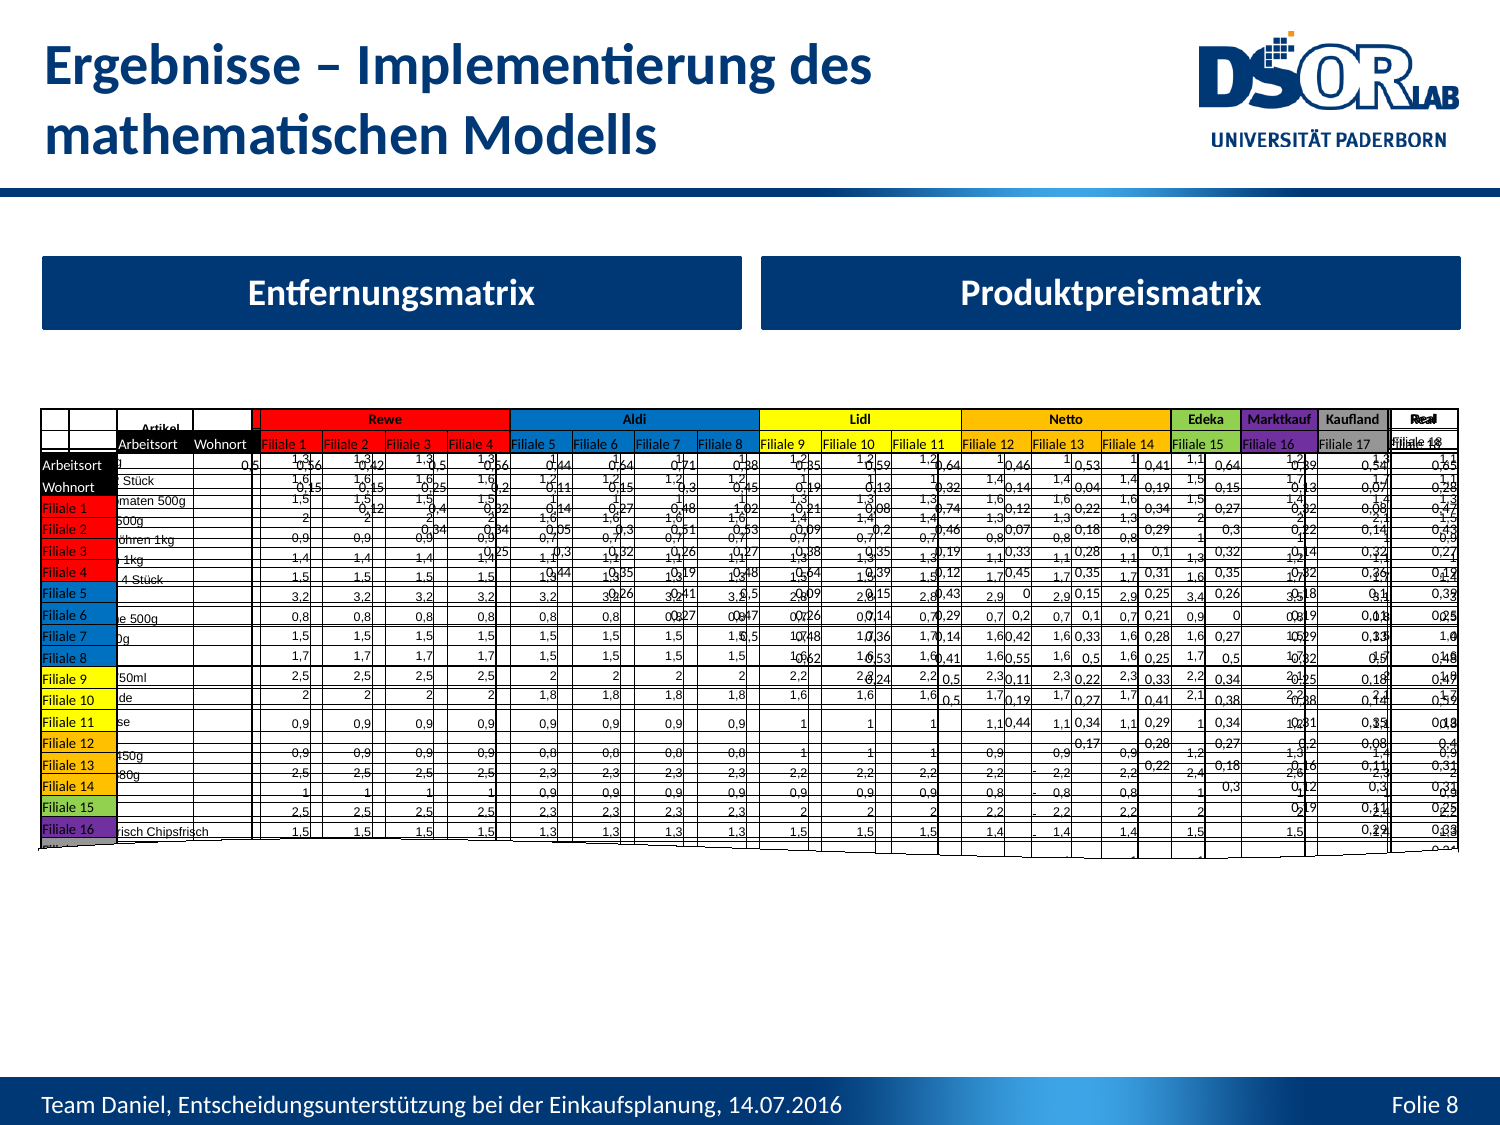

Ergebnisse – Implementierung des mathematischen Modells
Entfernungsmatrix
Produktpreismatrix
|  | Artikel | Rewe |  |  |  | Aldi |  |  |  | Lidl |  |  | Netto |  |  | Edeka | Marktkauf | Kaufland | Real |
| --- | --- | --- | --- | --- | --- | --- | --- | --- | --- | --- | --- | --- | --- | --- | --- | --- | --- | --- | --- |
|  |  | Filiale 1 | Filiale 2 | Filiale 3 | Filiale 4 | Filiale 5 | Filiale 6 | Filiale 7 | Filiale 8 | Filiale 9 | Filiale 10 | Filiale 11 | Filiale 12 | Filiale 13 | Filiale 14 | Filiale 15 | Filiale 16 | Filiale 17 | Filiale 18 |
| 1 | Äpfel 1kg | 1,3 | 1,3 | 1,3 | 1,3 | 1 | 1 | 1 | 1 | 1,2 | 1,2 | 1,2 | 1 | 1 | 1 | 1,1 | 1,2 | 1,3 | 1,1 |
| 2 | Zitrone 2 Stück | 1,6 | 1,6 | 1,6 | 1,6 | 1,2 | 1,2 | 1,2 | 1,2 | 1 | 1 | 1 | 1,4 | 1,4 | 1,4 | 1,5 | 1,7 | 1,7 | 1,1 |
| 3 | Rispentomaten 500g | 1,5 | 1,5 | 1,5 | 1,5 | 1 | 1 | 1 | 1 | 1,3 | 1,3 | 1,3 | 1,6 | 1,6 | 1,6 | 1,5 | 1,4 | 1,4 | 1,3 |
| 4 | Paprika 500g | 2 | 2 | 2 | 2 | 1,6 | 1,6 | 1,6 | 1,6 | 1,4 | 1,4 | 1,4 | 1,3 | 1,3 | 1,3 | 2 | 2 | 2,1 | 1,5 |
| 5 | Speisemöhren 1kg | 0,9 | 0,9 | 0,9 | 0,9 | 0,7 | 0,7 | 0,7 | 0,7 | 0,7 | 0,7 | 0,7 | 0,8 | 0,8 | 0,8 | 1 | 1 | 1 | 0,9 |
| 6 | Bananen 1kg | 1,4 | 1,4 | 1,4 | 1,4 | 1,1 | 1,1 | 1,1 | 1,1 | 1,3 | 1,3 | 1,3 | 1,1 | 1,1 | 1,1 | 1,3 | 1,2 | 1,1 | 1 |
| 7 | Limetten 4 Stück | 1,5 | 1,5 | 1,5 | 1,5 | 1,3 | 1,3 | 1,3 | 1,3 | 1,5 | 1,5 | 1,5 | 1,7 | 1,7 | 1,7 | 1,6 | 1,7 | 1,7 | 1,4 |
| 8 | Milch 4L | 3,2 | 3,2 | 3,2 | 3,2 | 3,2 | 3,2 | 3,2 | 3,2 | 2,8 | 2,8 | 2,8 | 2,9 | 2,9 | 2,9 | 3,4 | 3,5 | 3,1 | 3 |
| 9 | Margarine 500g | 0,8 | 0,8 | 0,8 | 0,8 | 0,8 | 0,8 | 0,8 | 0,8 | 0,7 | 0,7 | 0,7 | 0,7 | 0,7 | 0,7 | 0,9 | 0,8 | 0,8 | 0,5 |
| 10 | Käse 150g | 1,5 | 1,5 | 1,5 | 1,5 | 1,5 | 1,5 | 1,5 | 1,5 | 1,7 | 1,7 | 1,7 | 1,6 | 1,6 | 1,6 | 1,6 | 1,5 | 1,5 | 1,4 |
| 11 | Salami | 1,7 | 1,7 | 1,7 | 1,7 | 1,5 | 1,5 | 1,5 | 1,5 | 1,6 | 1,6 | 1,6 | 1,6 | 1,6 | 1,6 | 1,7 | 1,7 | 1,7 | 1,6 |
| 12 | Rapsöl 750ml | 2,5 | 2,5 | 2,5 | 2,5 | 2 | 2 | 2 | 2 | 2,2 | 2,2 | 2,2 | 2,3 | 2,3 | 2,3 | 2,2 | 2,1 | 2 | 1,8 |
| 13 | Marmelade | 2 | 2 | 2 | 2 | 1,8 | 1,8 | 1,8 | 1,8 | 1,6 | 1,6 | 1,6 | 1,7 | 1,7 | 1,7 | 2,1 | 2,2 | 2,1 | 1,7 |
| 14 | Frischkäse 125g | 0,9 | 0,9 | 0,9 | 0,9 | 0,9 | 0,9 | 0,9 | 0,9 | 1 | 1 | 1 | 1,1 | 1,1 | 1,1 | 1 | 1,2 | 1,1 | 0,8 |
| 15 | Joghurt 450g | 0,9 | 0,9 | 0,9 | 0,9 | 0,8 | 0,8 | 0,8 | 0,8 | 1 | 1 | 1 | 0,9 | 0,9 | 0,9 | 1,2 | 1,3 | 1,4 | 0,9 |
| 16 | Nutella 380g | 2,5 | 2,5 | 2,5 | 2,5 | 2,3 | 2,3 | 2,3 | 2,3 | 2,2 | 2,2 | 2,2 | 2,2 | 2,2 | 2,2 | 2,4 | 2,6 | 2,3 | 2 |
| 17 | Toast | 1 | 1 | 1 | 1 | 0,9 | 0,9 | 0,9 | 0,9 | 0,9 | 0,9 | 0,9 | 0,8 | 0,8 | 0,8 | 1 | 1 | 1 | 0,9 |
| 18 | Brot | 2,5 | 2,5 | 2,5 | 2,5 | 2,3 | 2,3 | 2,3 | 2,3 | 2 | 2 | 2 | 2,2 | 2,2 | 2,2 | 2 | 2 | 2,4 | 2,2 |
| 19 | Funny-Frisch Chipsfrisch | 1,5 | 1,5 | 1,5 | 1,5 | 1,3 | 1,3 | 1,3 | 1,3 | 1,5 | 1,5 | 1,5 | 1,4 | 1,4 | 1,4 | 1,5 | 1,5 | 1,4 | 1,3 |
| 20 | Kinder Schokolade 125 g | 1,1 | 1,1 | 1,1 | 1,1 | 10000 | 10000 | 10000 | 10000 | 10000 | 10000 | 10000 | 1 | 1 | 1 | 1 | 0,9 | 1,1 | 10000 |
| 21 | Haribo 200g | 0,7 | 0,7 | 0,7 | 0,7 | 10000 | 10000 | 10000 | 10000 | 0,6 | 0,6 | 0,6 | 0,5 | 0,5 | 0,5 | 0,8 | 0,9 | 0,7 | 0,6 |
| 22 | Prinzenrolle | 1,6 | 1,6 | 1,6 | 1,6 | 10000 | 10000 | 10000 | 10000 | 1,3 | 1,3 | 1,3 | 1,4 | 1,4 | 1,4 | 1,7 | 1,9 | 1,8 | 1,4 |
| 23 | Coca Cola 1L | 1 | 1 | 1 | 1 | 0,9 | 0,9 | 0,9 | 0,9 | 0,8 | 0,8 | 0,8 | 10000 | 10000 | 10000 | 1 | 1,1 | 1,1 | 0,8 |
| 24 | Carolinen Medium 12L | 6,5 | 6,5 | 6,5 | 6,5 | 10000 | 10000 | 10000 | 10000 | 10000 | 10000 | 10000 | 10000 | 10000 | 10000 | 6 | 6,3 | 7,5 | 10000 |
| 25 | Carolinen Apfelschorle 12L | 10 | 10 | 10 | 10 | 10000 | 10000 | 10000 | 10000 | 10000 | 10000 | 10000 | 10000 | 10000 | 10000 | 9 | 10,5 | 11 | 10000 |
| 26 | Krombacher 4 L | 7 | 7 | 7 | 7 | 5 | 5 | 5 | 5 | 10000 | 10000 | 10000 | 10000 | 10000 | 10000 | 6 | 7,5 | 6 | 10000 |
|  |  |  | Rewe |  |  |  | Aldi |  |  |  | Lidl |  |  | Netto |  |  | Edeka | Marktkauf | Kaufland | Real |
| --- | --- | --- | --- | --- | --- | --- | --- | --- | --- | --- | --- | --- | --- | --- | --- | --- | --- | --- | --- | --- |
|  | Arbeitsort | Wohnort | Filiale 1 | Filiale 2 | Filiale 3 | Filiale 4 | Filiale 5 | Filiale 6 | Filiale 7 | Filiale 8 | Filiale 9 | Filiale 10 | Filiale 11 | Filiale 12 | Filiale 13 | Filiale 14 | Filiale 15 | Filiale 16 | Filiale 17 | Filiale 18 |
| Arbeitsort |  | 0,5 | 0,56 | 0,42 | 0,5 | 0,56 | 0,44 | 0,64 | 0,71 | 0,38 | 0,35 | 0,59 | 0,64 | 0,46 | 0,53 | 0,41 | 0,64 | 0,39 | 0,54 | 0,65 |
| Wohnort |  |  | 0,15 | 0,15 | 0,25 | 0,2 | 0,11 | 0,15 | 0,3 | 0,45 | 0,19 | 0,13 | 0,32 | 0,14 | 0,04 | 0,19 | 0,15 | 0,13 | 0,07 | 0,28 |
| Filiale 1 |  |  |  | 0,12 | 0,4 | 0,32 | 0,14 | 0,27 | 0,48 | 1,02 | 0,21 | 0,08 | 0,74 | 0,12 | 0,22 | 0,34 | 0,27 | 0,32 | 0,08 | 0,47 |
| Filiale 2 |  |  |  |  | 0,34 | 0,34 | 0,05 | 0,3 | 0,51 | 0,53 | 0,09 | 0,2 | 0,46 | 0,07 | 0,18 | 0,29 | 0,3 | 0,22 | 0,14 | 0,43 |
| Filiale 3 |  |  |  |  |  | 0,25 | 0,3 | 0,32 | 0,26 | 0,27 | 0,38 | 0,35 | 0,19 | 0,33 | 0,28 | 0,1 | 0,32 | 0,14 | 0,32 | 0,27 |
| Filiale 4 |  |  |  |  |  |  | 0,44 | 0,35 | 0,19 | 0,48 | 0,64 | 0,39 | 0,12 | 0,45 | 0,35 | 0,31 | 0,35 | 0,32 | 0,36 | 0,19 |
| Filiale 5 |  |  |  |  |  |  |  | 0,26 | 0,41 | 0,5 | 0,09 | 0,15 | 0,43 | 0 | 0,15 | 0,25 | 0,26 | 0,18 | 0,1 | 0,39 |
| Filiale 6 |  |  |  |  |  |  |  |  | 0,27 | 0,47 | 0,26 | 0,14 | 0,29 | 0,2 | 0,1 | 0,21 | 0 | 0,19 | 0,11 | 0,25 |
| Filiale 7 |  |  |  |  |  |  |  |  |  | 0,5 | 0,48 | 0,36 | 0,14 | 0,42 | 0,33 | 0,28 | 0,27 | 0,29 | 0,33 | 0 |
| Filiale 8 |  |  |  |  |  |  |  |  |  |  | 0,62 | 0,53 | 0,41 | 0,55 | 0,5 | 0,25 | 0,5 | 0,32 | 0,5 | 0,48 |
| Filiale 9 |  |  |  |  |  |  |  |  |  |  |  | 0,24 | 0,5 | 0,11 | 0,22 | 0,33 | 0,34 | 0,25 | 0,18 | 0,47 |
| Filiale 10 |  |  |  |  |  |  |  |  |  |  |  |  | 0,5 | 0,19 | 0,27 | 0,41 | 0,38 | 0,38 | 0,14 | 0,59 |
| Filiale 11 |  |  |  |  |  |  |  |  |  |  |  |  |  | 0,44 | 0,34 | 0,29 | 0,34 | 0,31 | 0,35 | 0,13 |
| Filiale 12 |  |  |  |  |  |  |  |  |  |  |  |  |  |  | 0,17 | 0,28 | 0,27 | 0,2 | 0,08 | 0,4 |
| Filiale 13 |  |  |  |  |  |  |  |  |  |  |  |  |  |  |  | 0,22 | 0,18 | 0,16 | 0,11 | 0,31 |
| Filiale 14 |  |  |  |  |  |  |  |  |  |  |  |  |  |  |  |  | 0,3 | 0,12 | 0,3 | 0,31 |
| Filiale 15 |  |  |  |  |  |  |  |  |  |  |  |  |  |  |  |  |  | 0,19 | 0,11 | 0,25 |
| Filiale 16 |  |  |  |  |  |  |  |  |  |  |  |  |  |  |  |  |  |  | 0,29 | 0,33 |
| Filiale 17 |  |  |  |  |  |  |  |  |  |  |  |  |  |  |  |  |  |  |  | 0,31 |
| Filiale 18 |  |  |  |  |  |  |  |  |  |  |  |  |  |  |  |  |  |  |  |  |

Team Daniel, Entscheidungsunterstützung bei der Einkaufsplanung, 14.07.2016
Folie 8